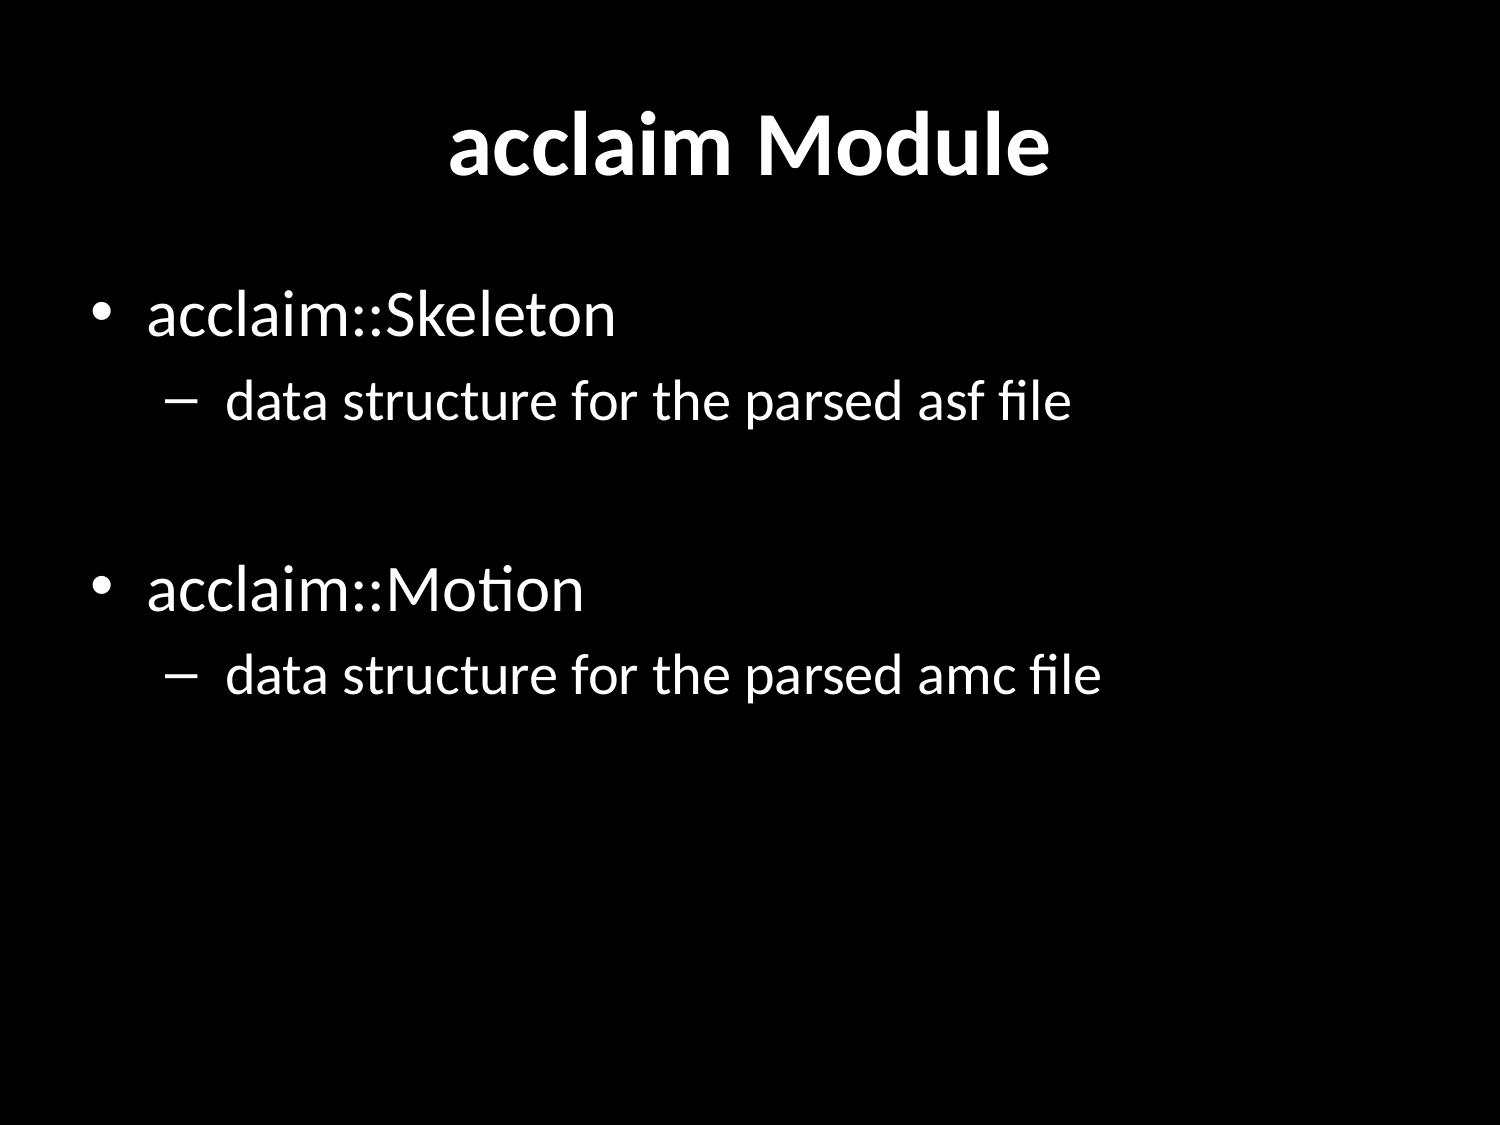

# acclaim Module
acclaim::Skeleton
 data structure for the parsed asf file

acclaim::Motion
 data structure for the parsed amc file